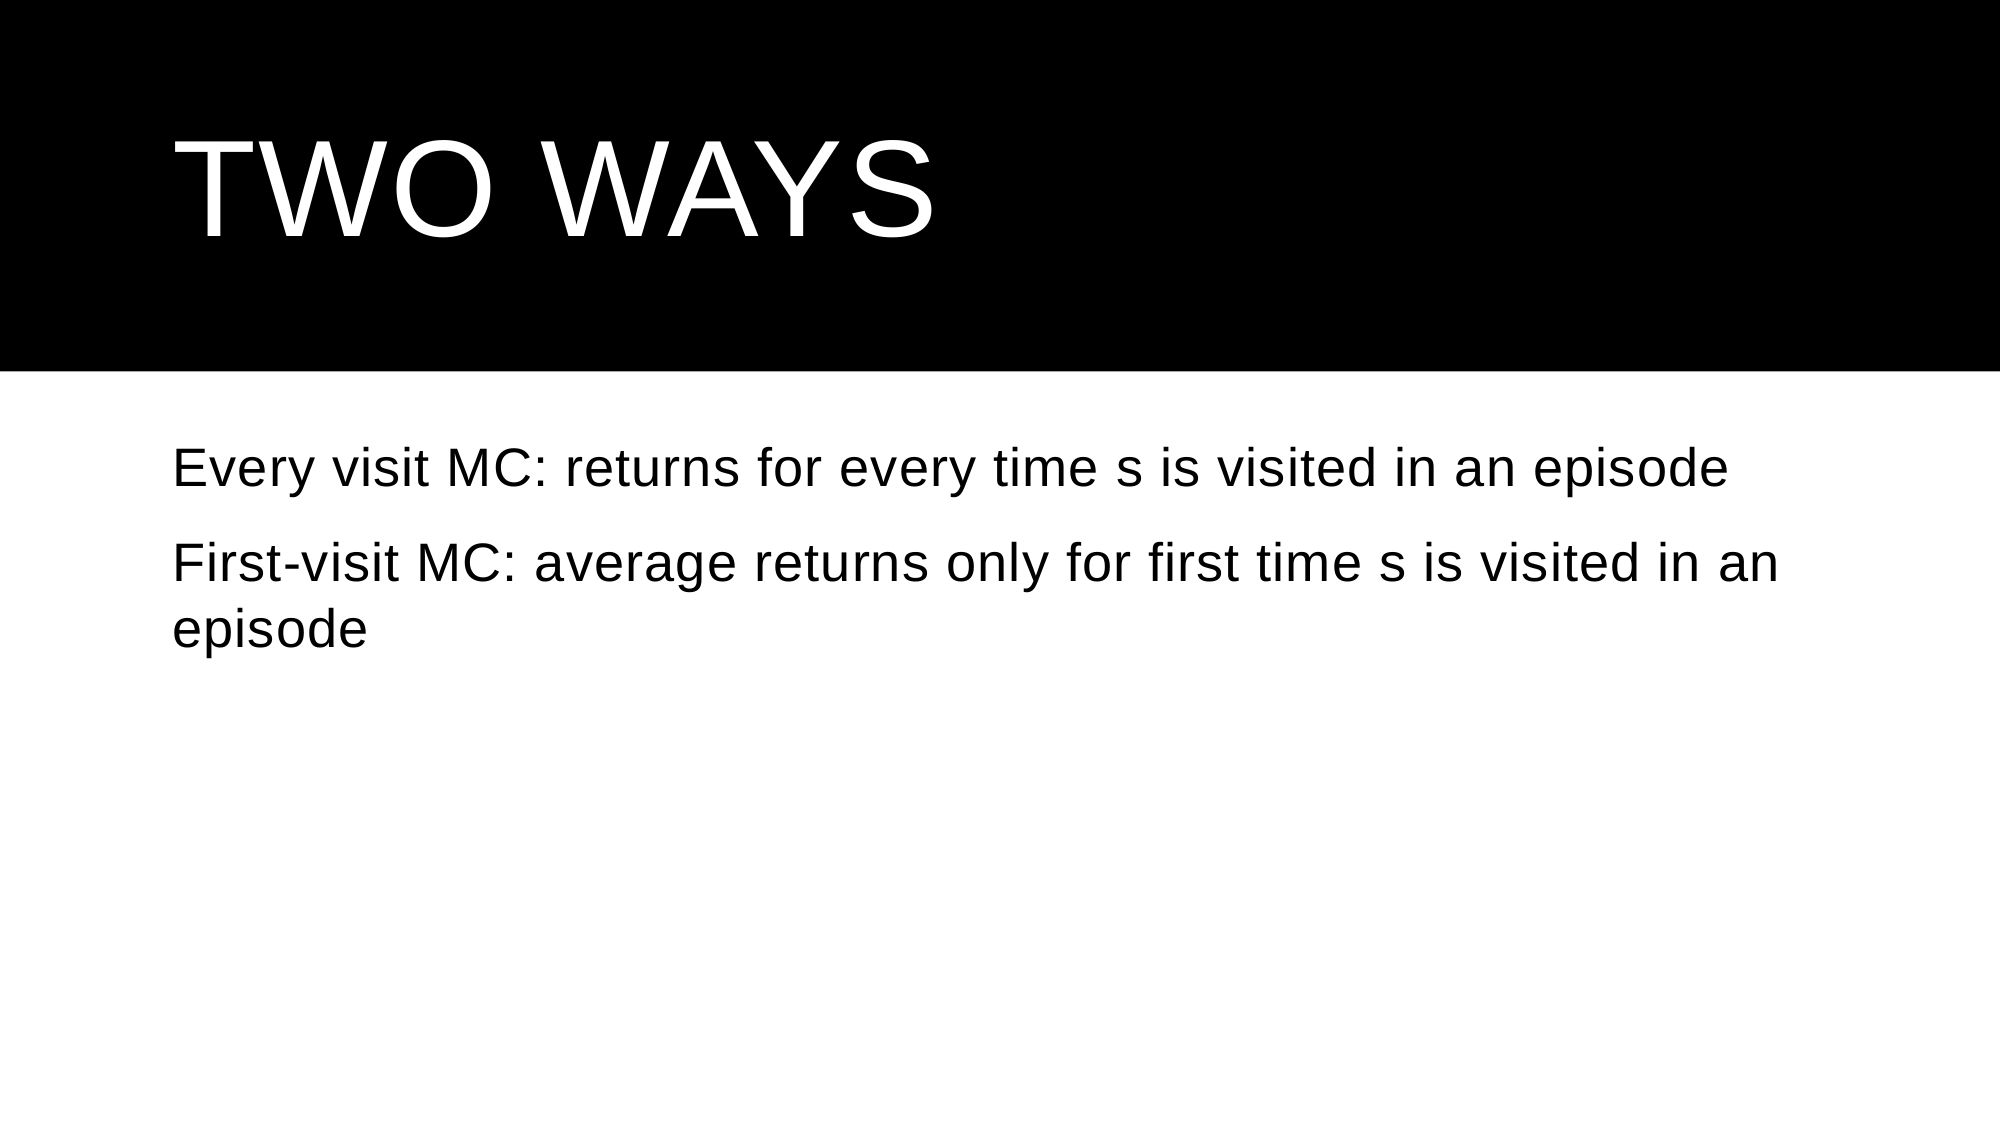

# Two ways
Every visit MC: returns for every time s is visited in an episode
First-visit MC: average returns only for first time s is visited in an episode